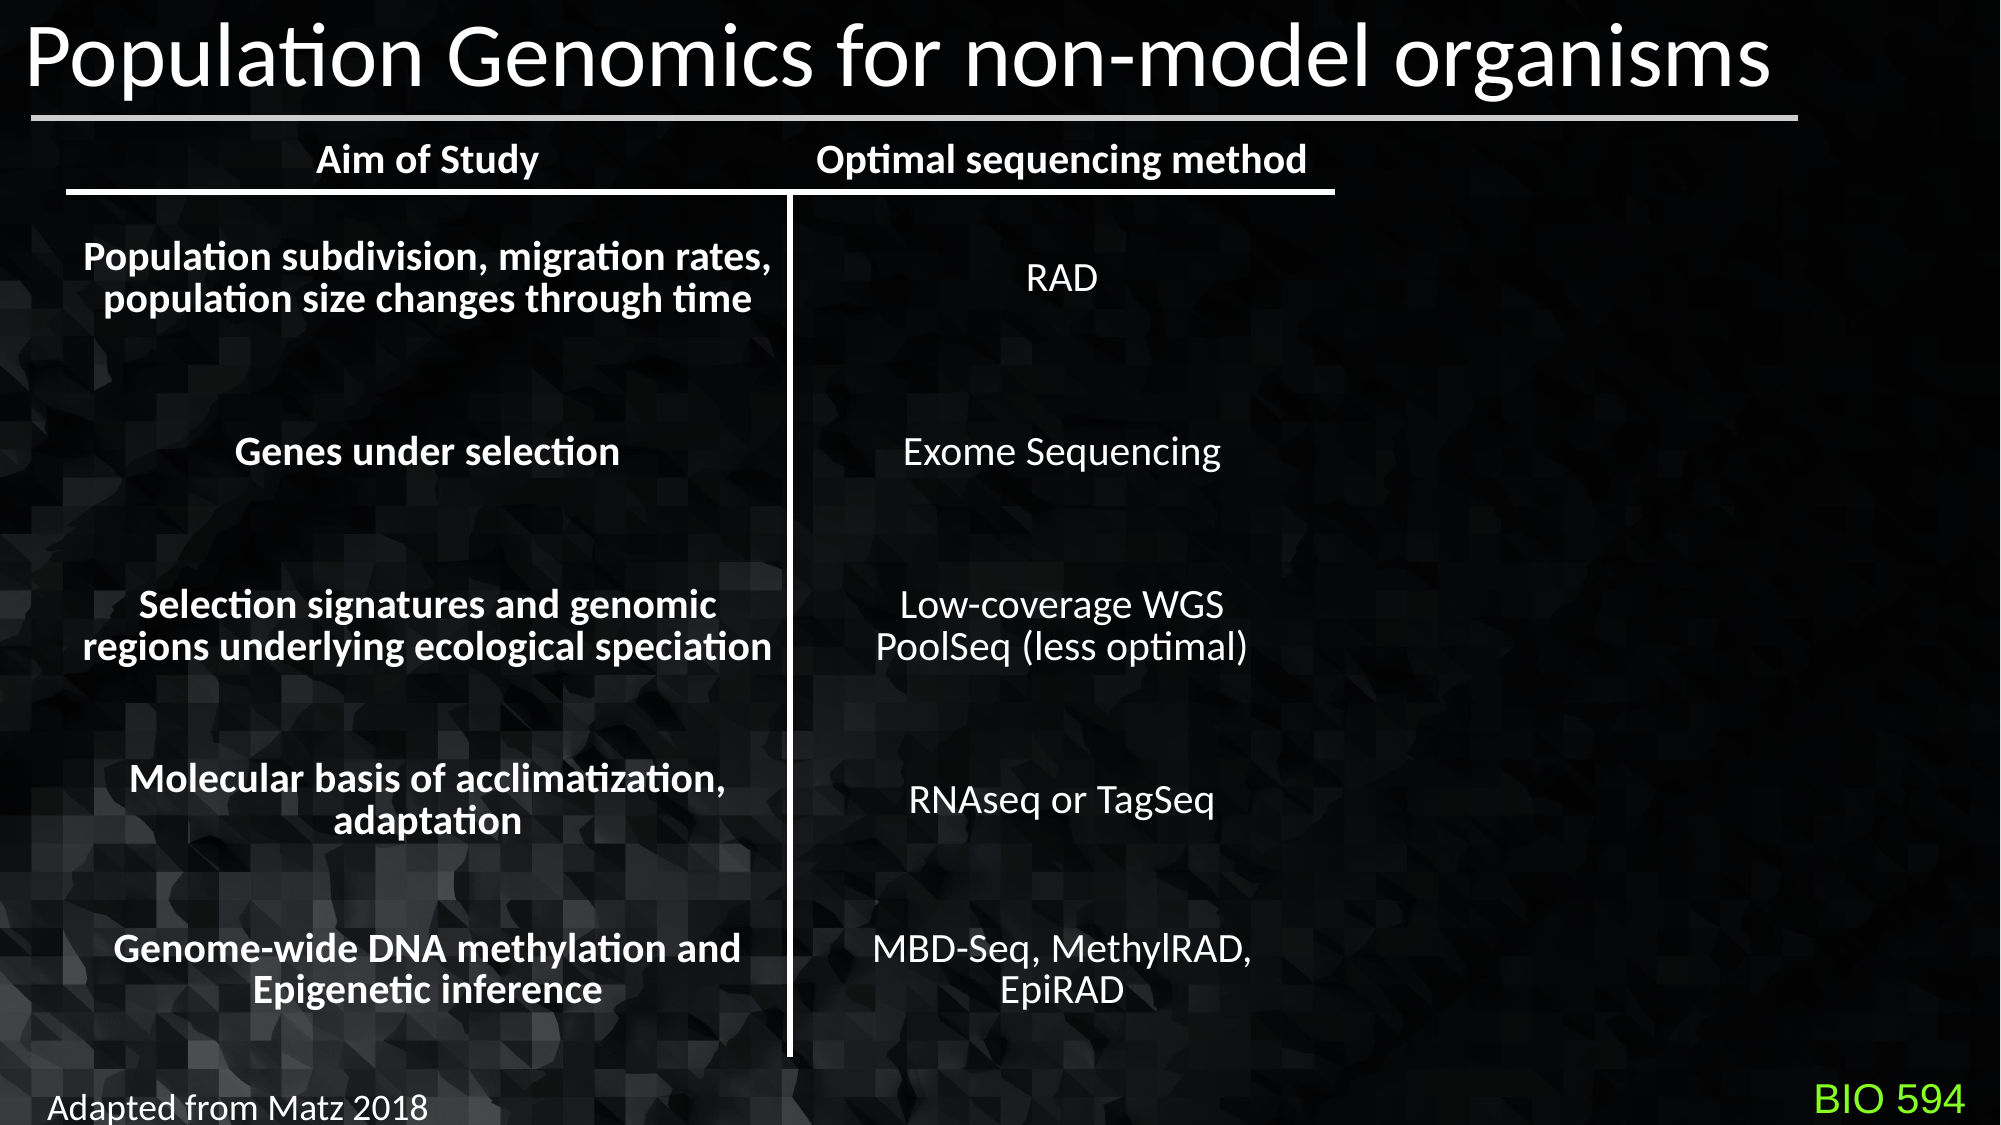

# Population Genomics for non-model organisms
| Aim of Study | Optimal sequencing method |
| --- | --- |
| Population subdivision, migration rates, population size changes through time | RAD |
| Genes under selection | Exome Sequencing |
| Selection signatures and genomic regions underlying ecological speciation | Low-coverage WGS PoolSeq (less optimal) |
| Molecular basis of acclimatization, adaptation | RNAseq or TagSeq |
| Genome-wide DNA methylation and Epigenetic inference | MBD-Seq, MethylRAD, EpiRAD |
Adapted from Matz 2018